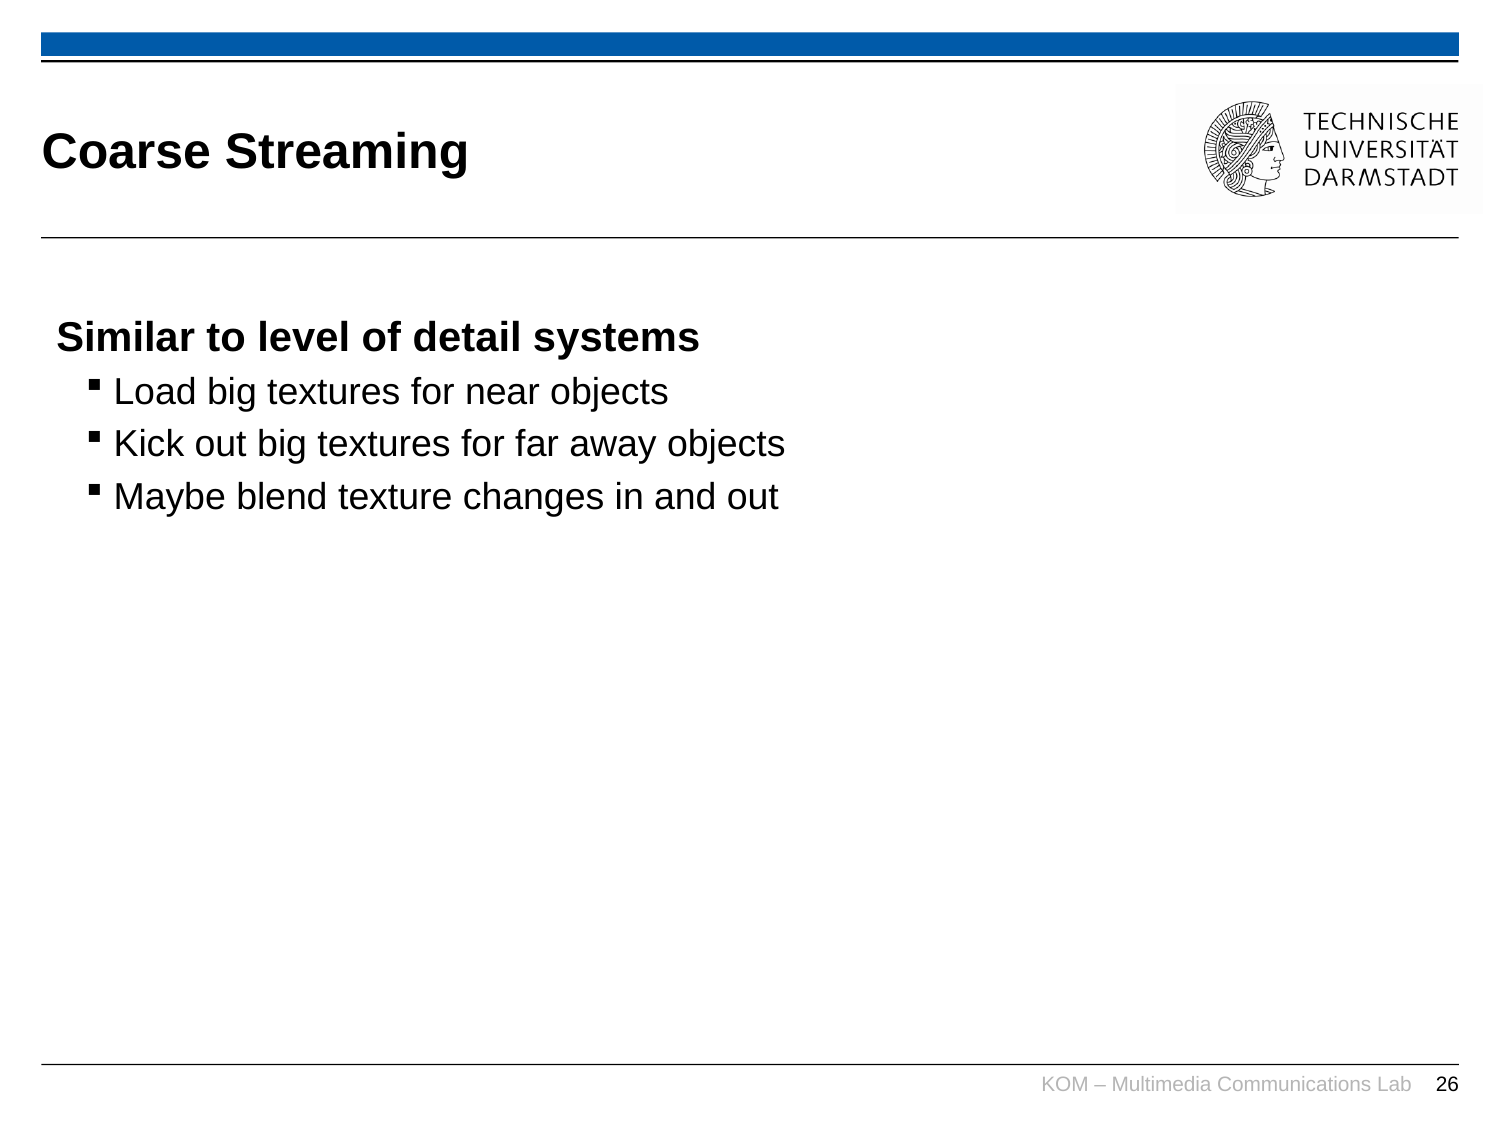

# Coarse Streaming

Similar to level of detail systems
Load big textures for near objects
Kick out big textures for far away objects
Maybe blend texture changes in and out